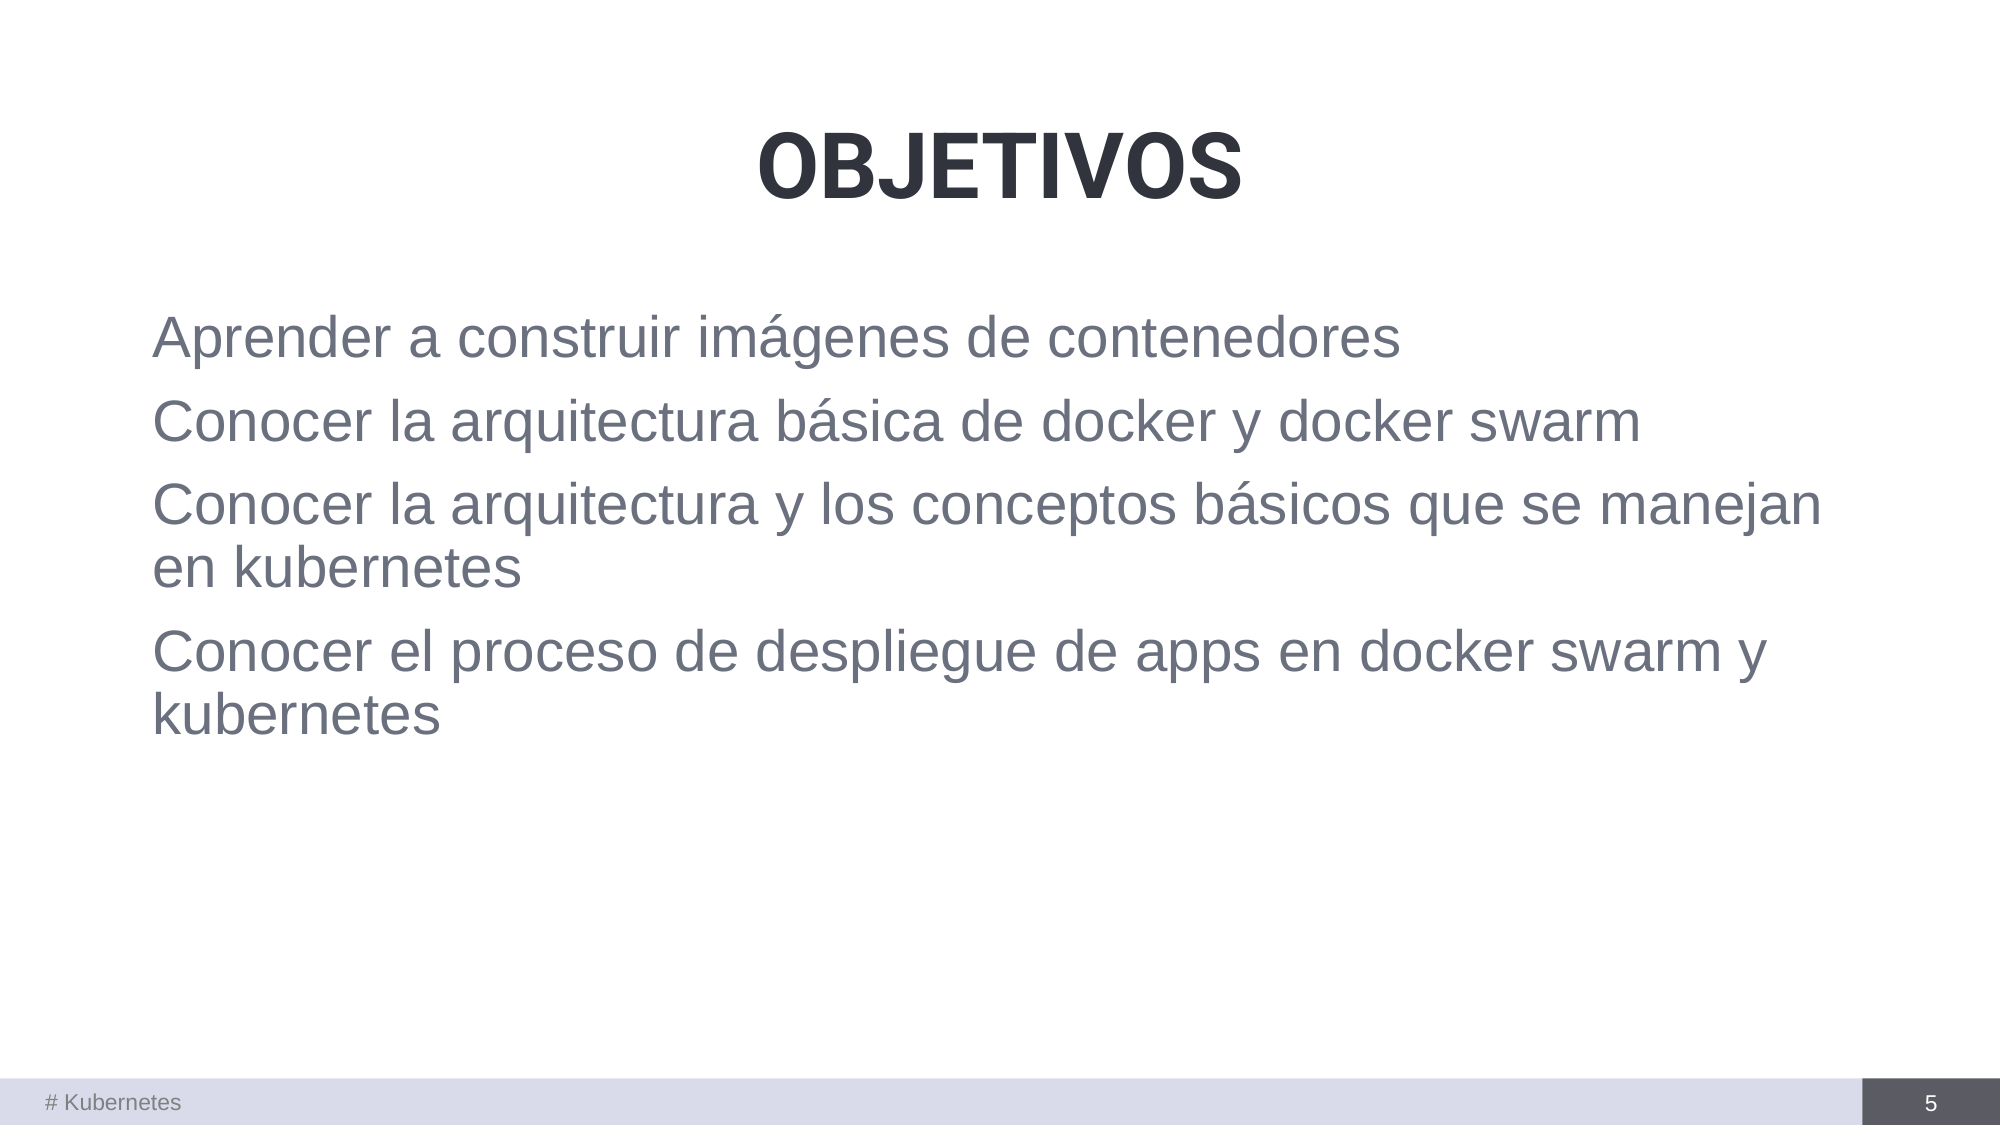

# OBJETIVOS
Aprender a construir imágenes de contenedores
Conocer la arquitectura básica de docker y docker swarm
Conocer la arquitectura y los conceptos básicos que se manejan en kubernetes
Conocer el proceso de despliegue de apps en docker swarm y kubernetes
# Kubernetes
5